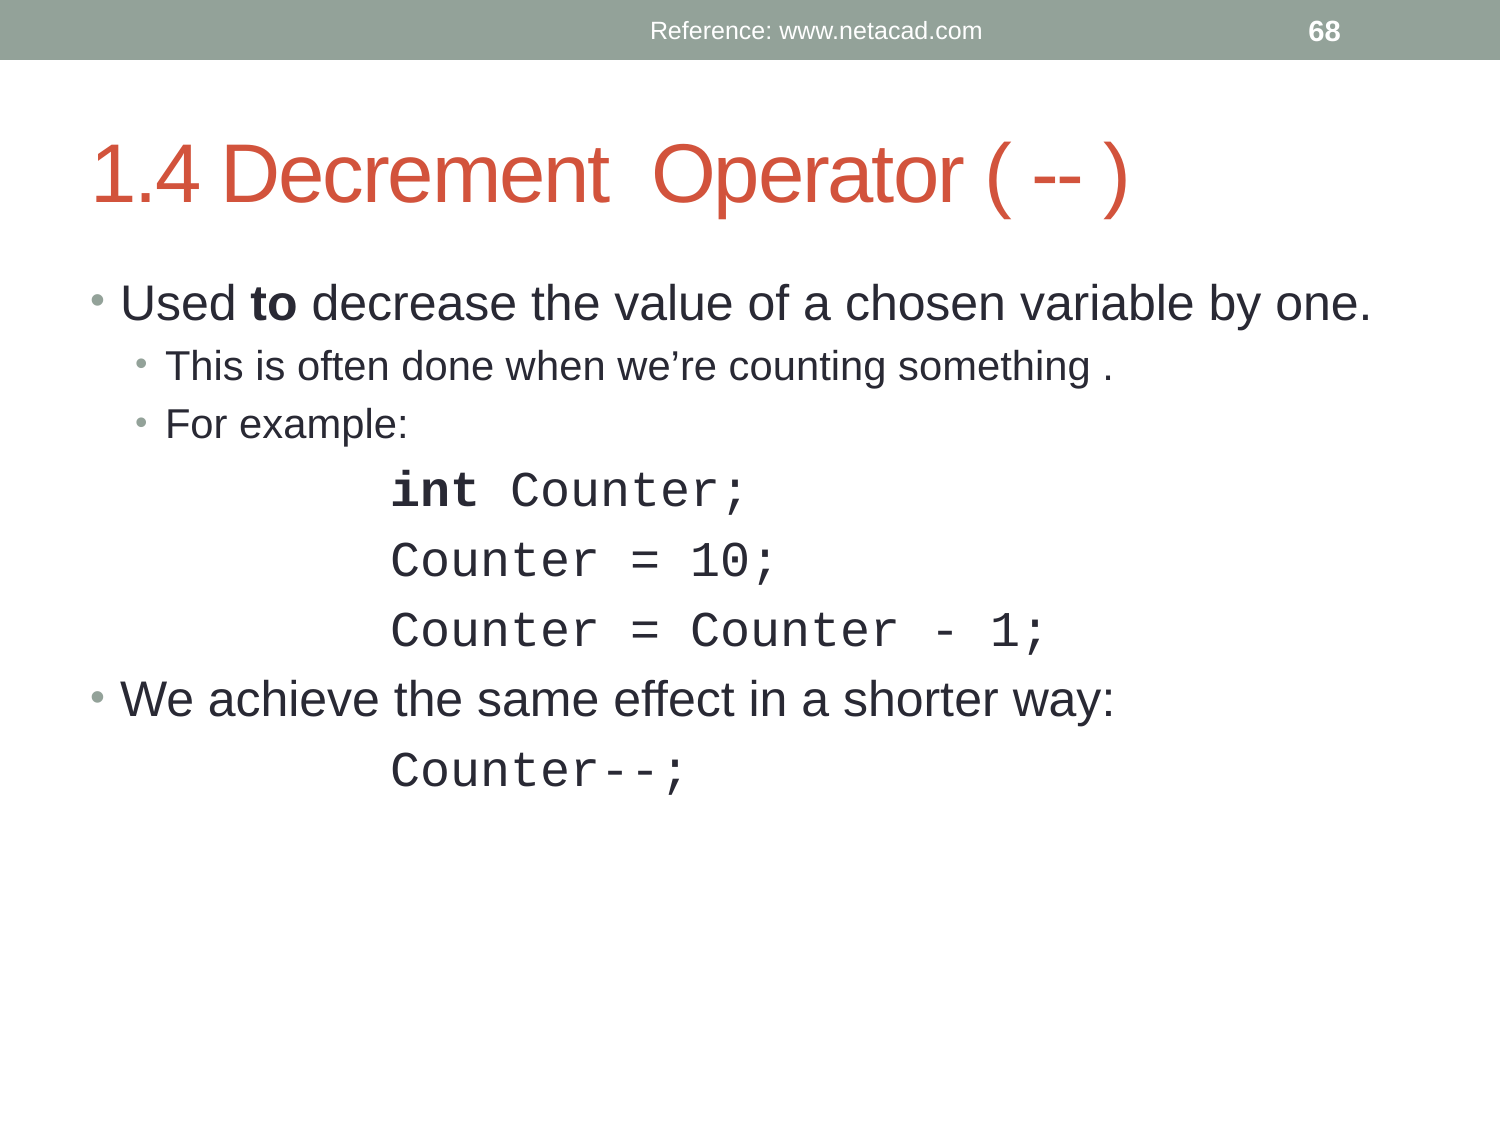

Reference: www.netacad.com
68
# 1.4 Decrement  Operator ( -- )
Used to decrease the value of a chosen variable by one.
This is often done when we’re counting something .
For example:
		int Counter;
		Counter = 10;
		Counter = Counter - 1;
We achieve the same effect in a shorter way:
		Counter--;